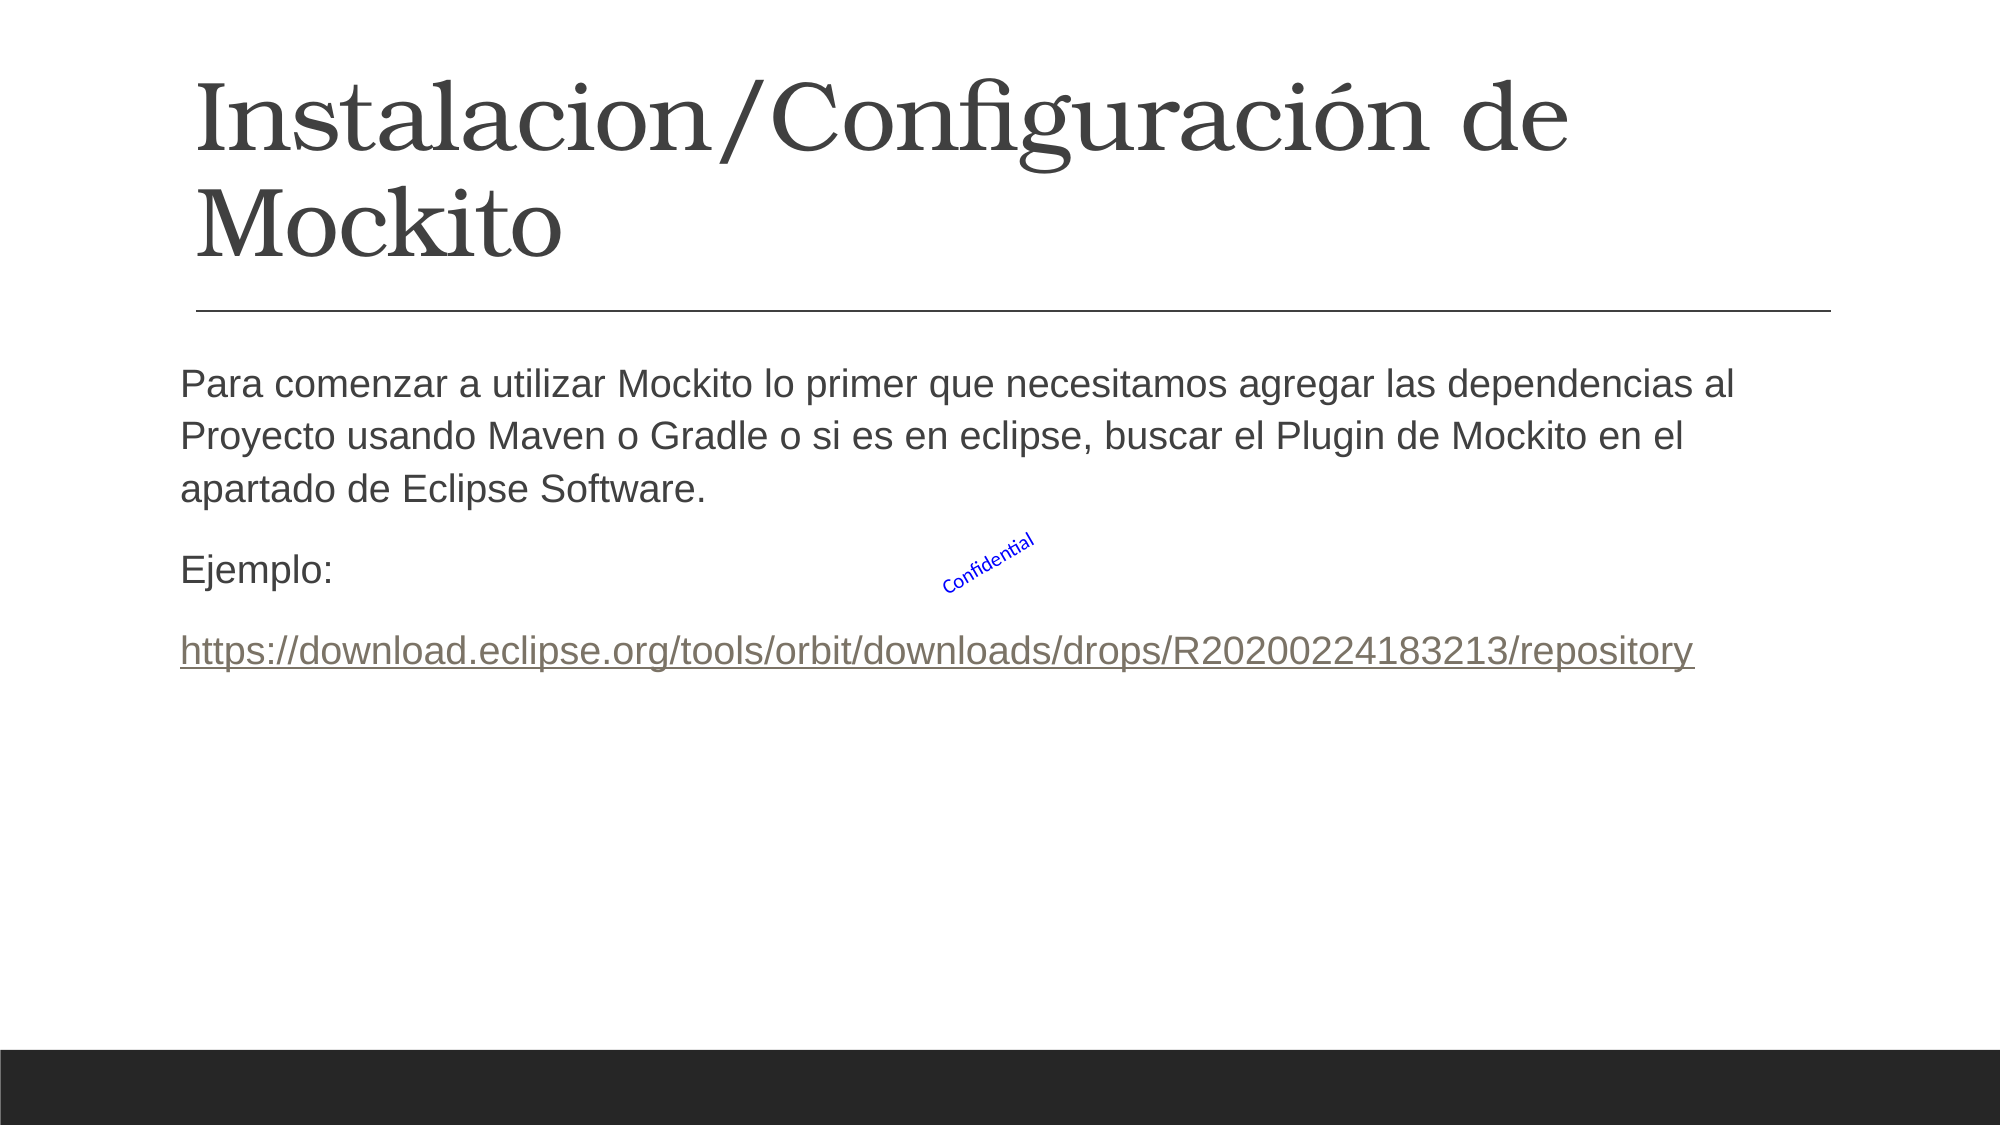

# Instalacion/Configuración de Mockito
Para comenzar a utilizar Mockito lo primer que necesitamos agregar las dependencias al Proyecto usando Maven o Gradle o si es en eclipse, buscar el Plugin de Mockito en el apartado de Eclipse Software.
Ejemplo:
https://download.eclipse.org/tools/orbit/downloads/drops/R20200224183213/repository